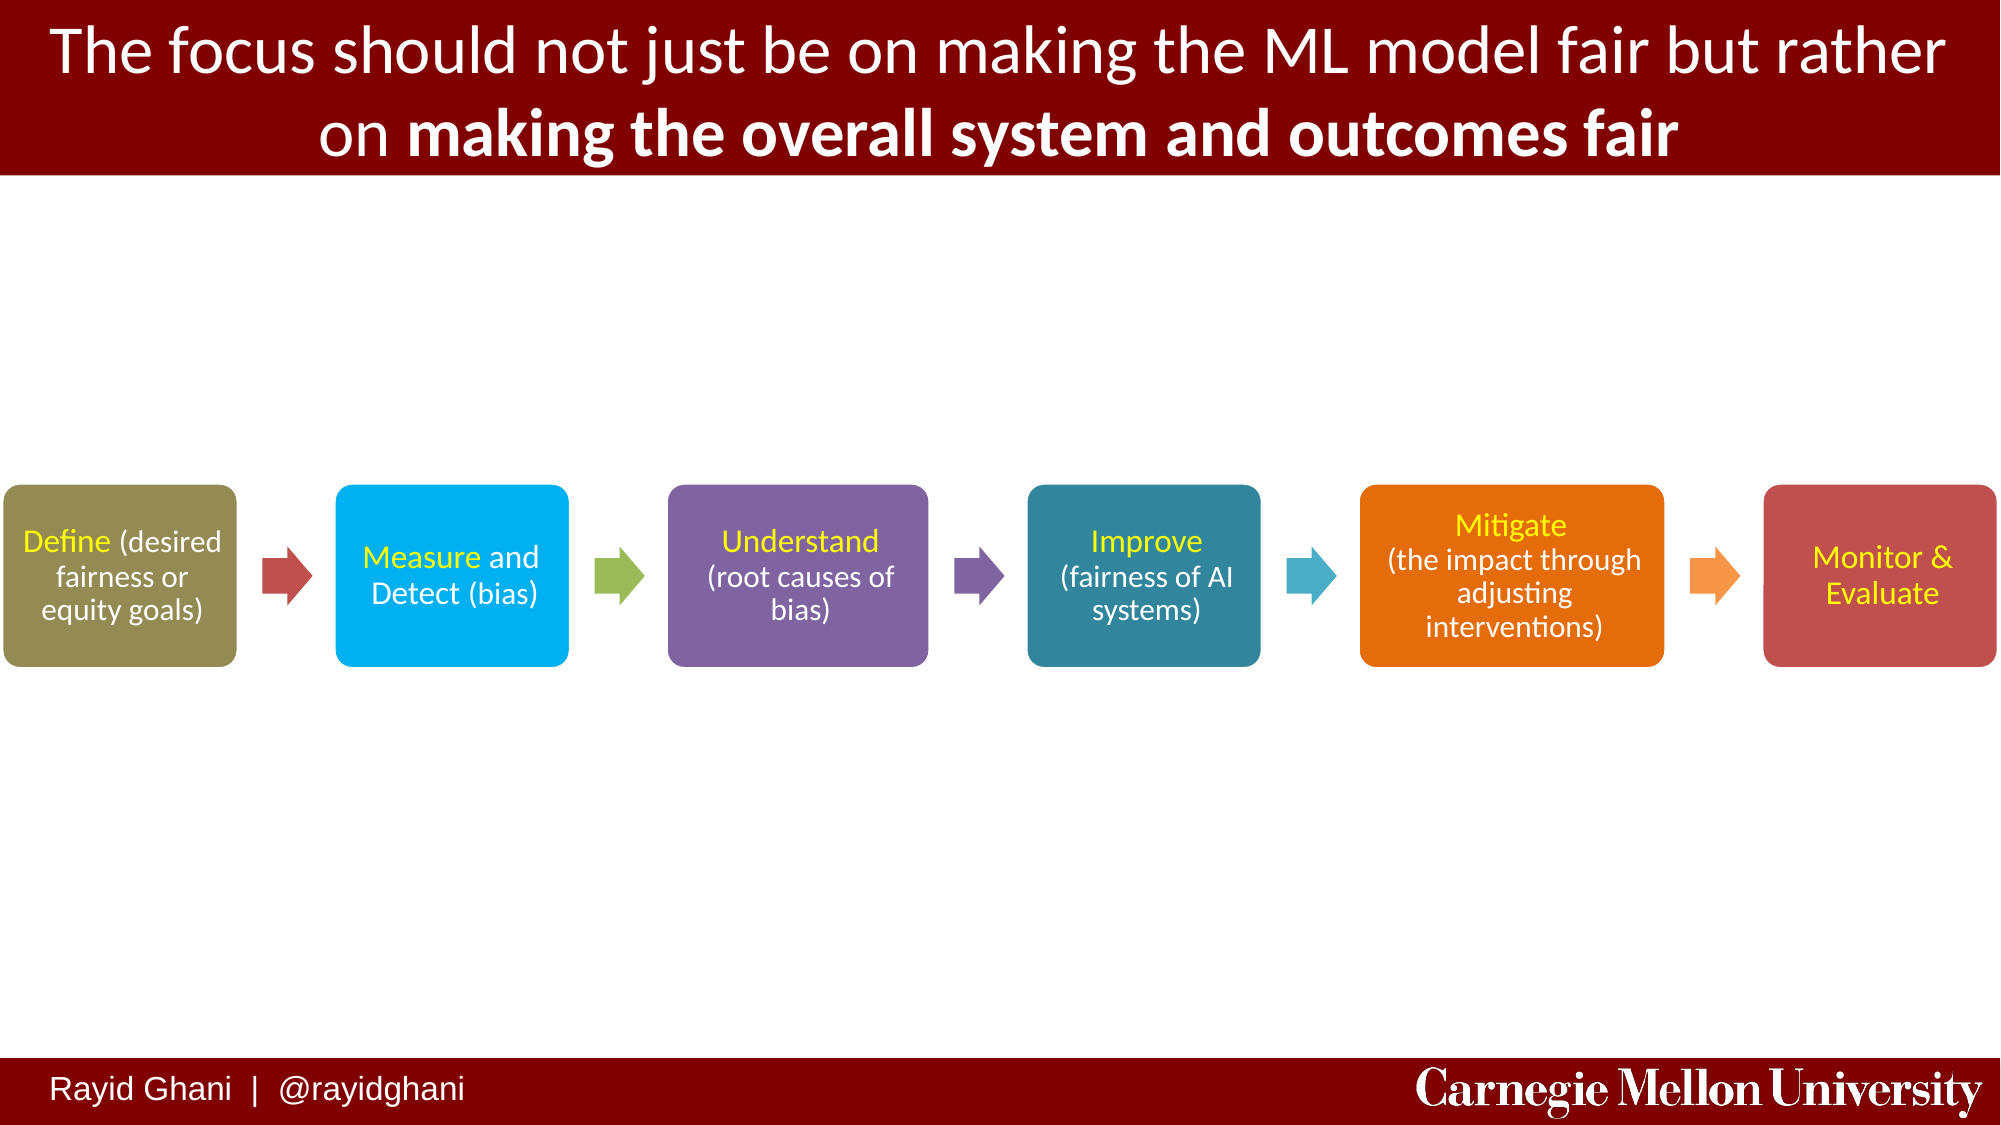

# The focus should not just be on making the ML model fair but rather on making the overall system and outcomes fair
Define (desired fairness or equity goals)

Measure and
Detect (bias)

Understand (root causes of bias)

Improve (fairness of AI systems)

Mitigate
(the impact through adjusting interventions)

Monitor & Evaluate